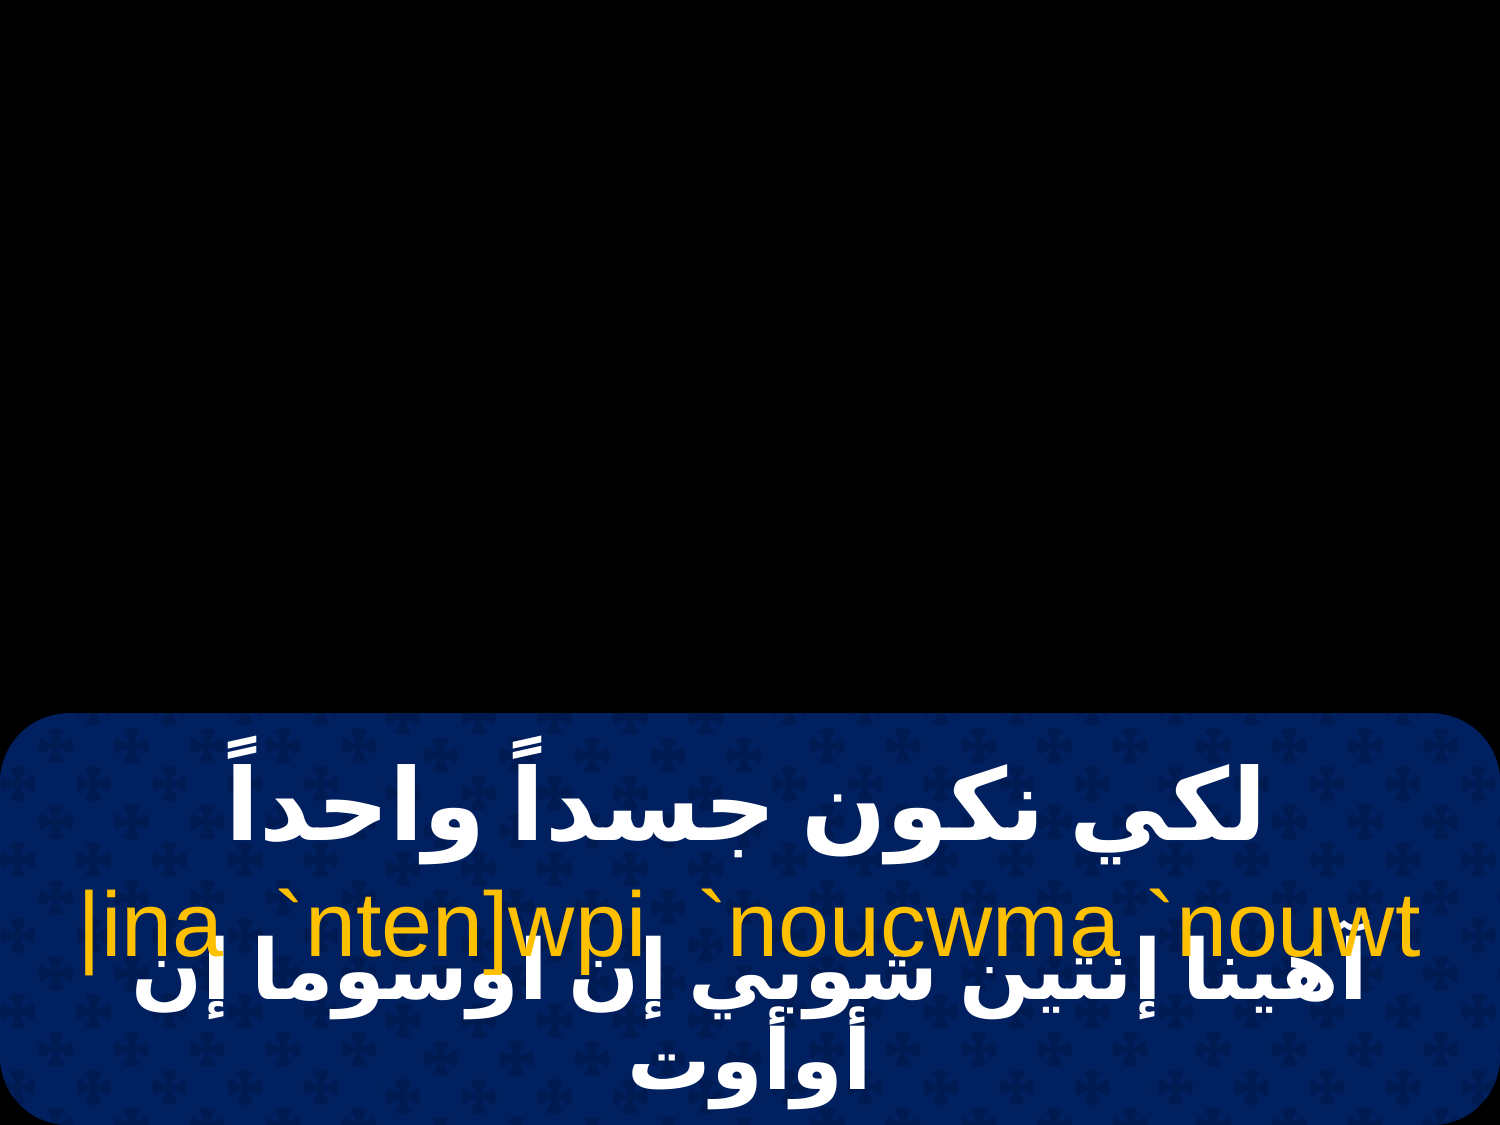

# لكي نكون جسداً واحداً
|ina  `nten]wpi  `noucwma `nouwt
آهينا إنتين شوبي إن اوسوما إن أوأوت